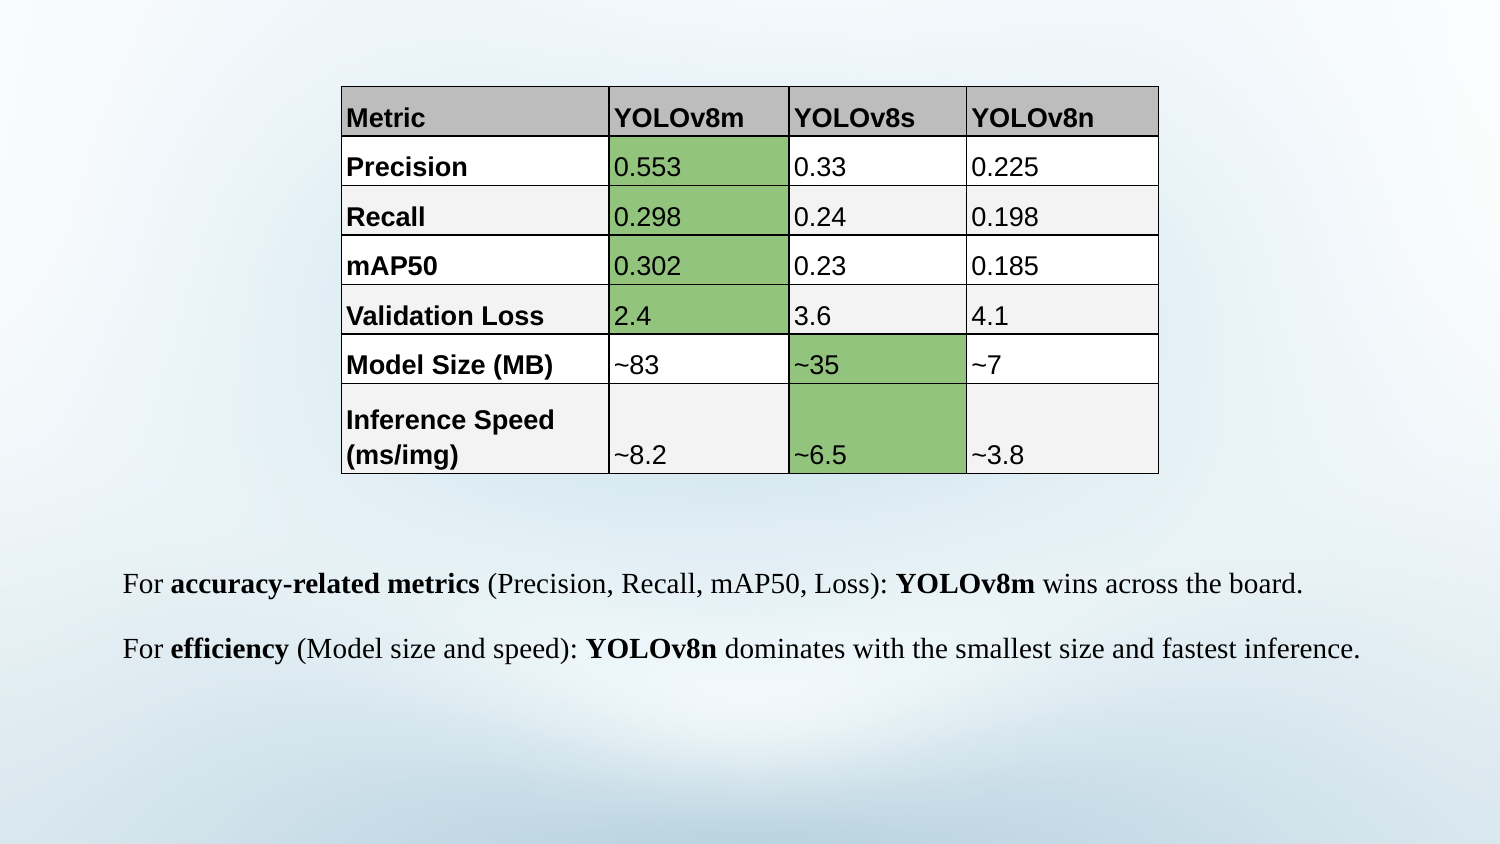

| Metric | YOLOv8m | YOLOv8s | YOLOv8n |
| --- | --- | --- | --- |
| Precision | 0.553 | 0.33 | 0.225 |
| Recall | 0.298 | 0.24 | 0.198 |
| mAP50 | 0.302 | 0.23 | 0.185 |
| Validation Loss | 2.4 | 3.6 | 4.1 |
| Model Size (MB) | ~83 | ~35 | ~7 |
| Inference Speed (ms/img) | ~8.2 | ~6.5 | ~3.8 |
For accuracy-related metrics (Precision, Recall, mAP50, Loss): YOLOv8m wins across the board.
For efficiency (Model size and speed): YOLOv8n dominates with the smallest size and fastest inference.